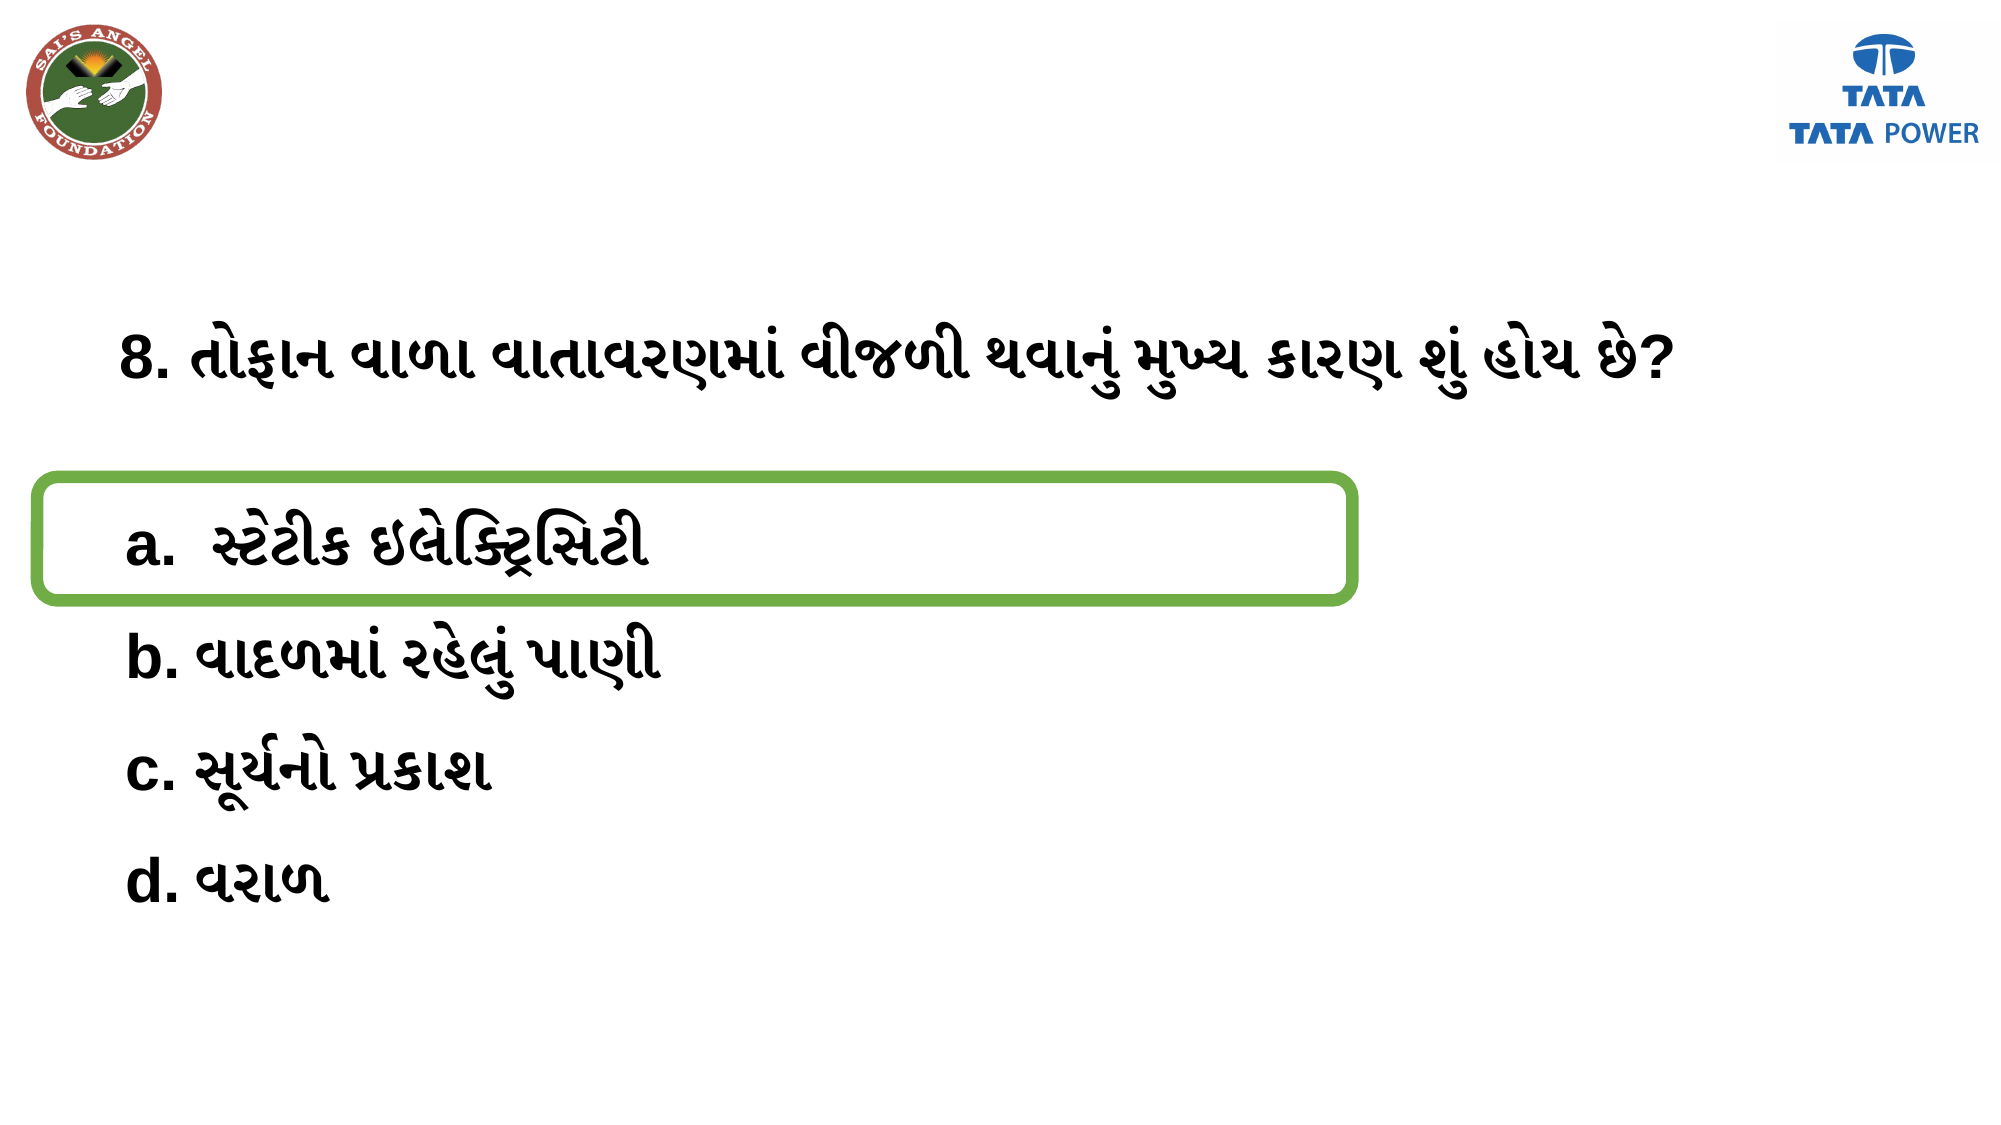

8. તોફાન વાળા વાતાવરણમાં વીજળી થવાનું મુખ્ય કારણ શું હોય છે?
 સ્ટેટીક ઇલેક્ટ્રિસિટી
વાદળમાં રહેલું પાણી
સૂર્યનો પ્રકાશ
વરાળ